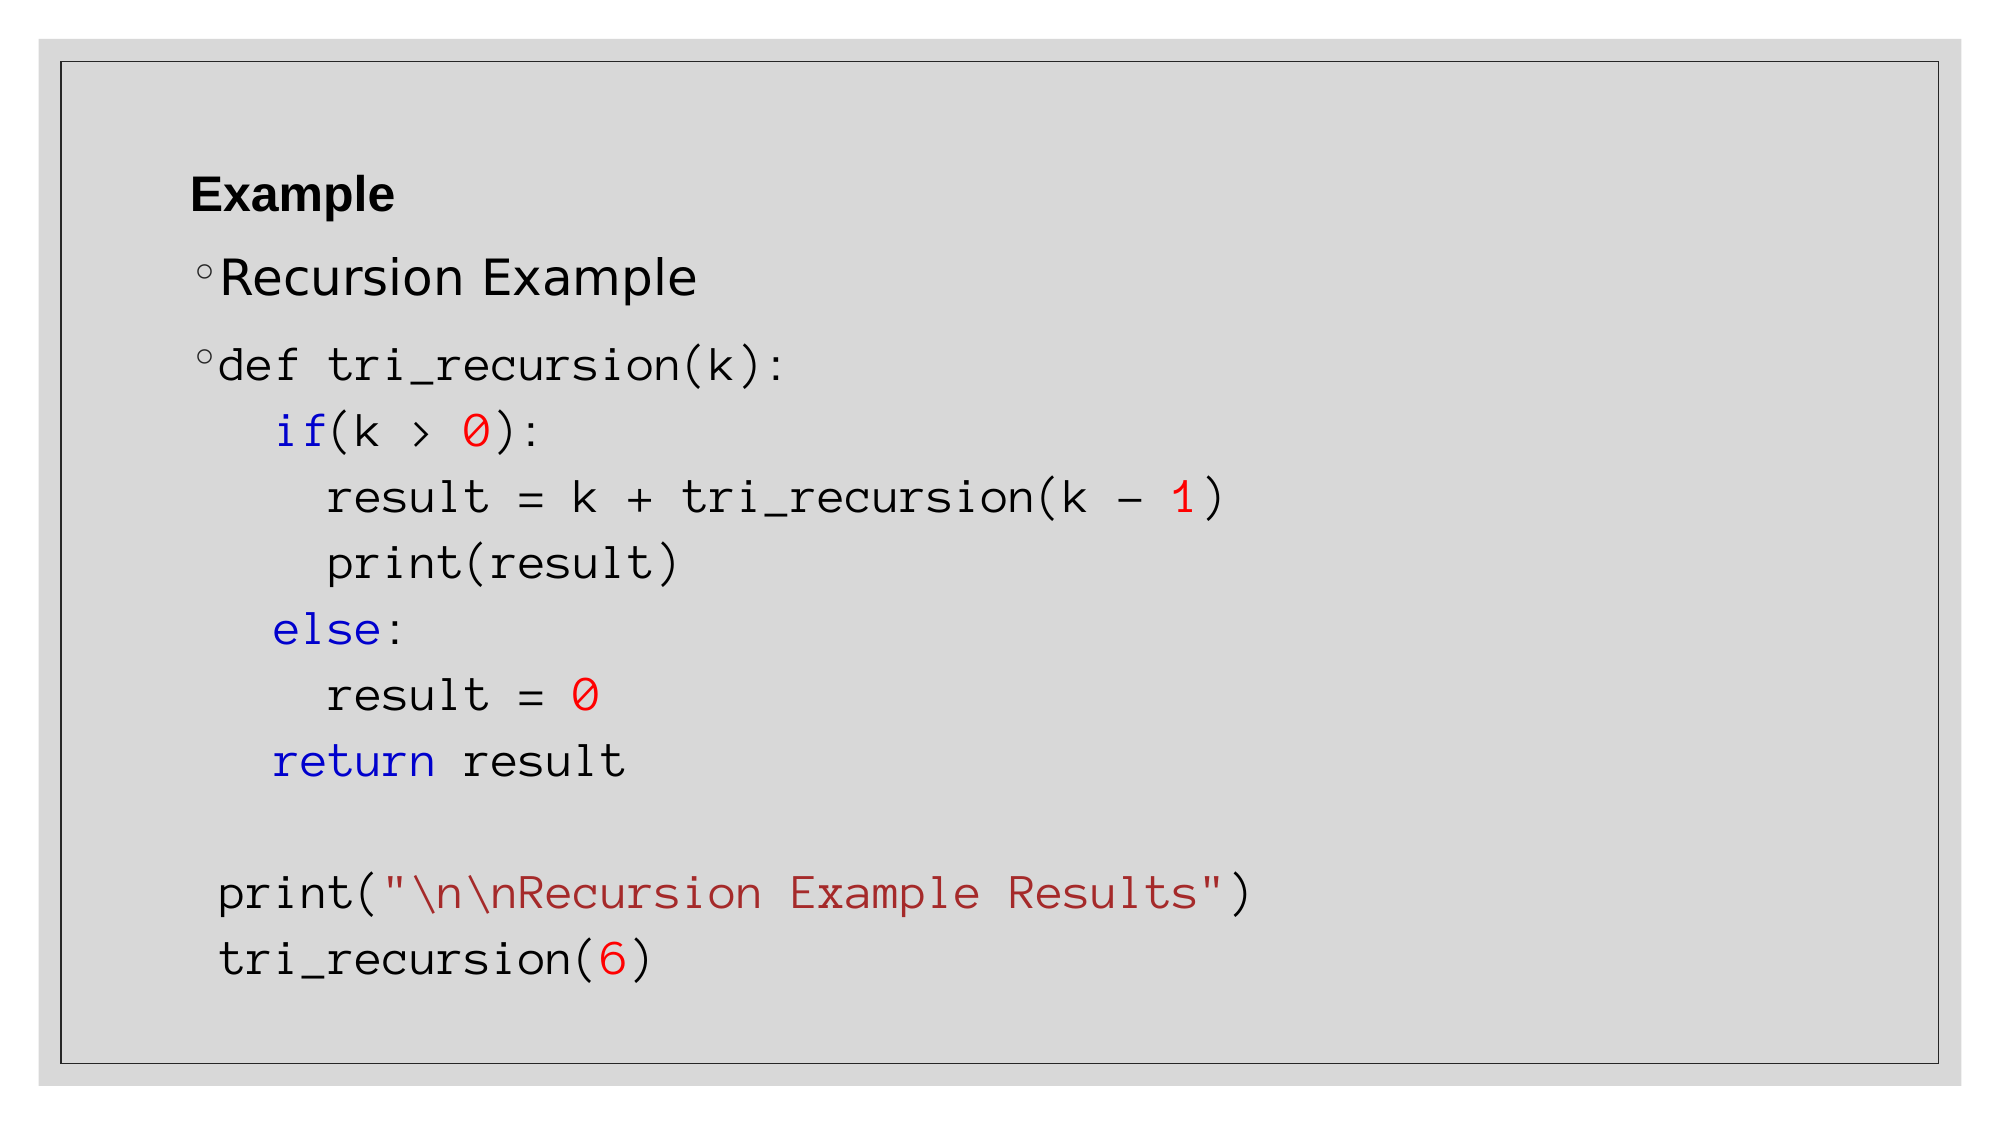

Example
Recursion Example
def tri_recursion(k):
  if(k > 0):
    result = k + tri_recursion(k - 1)
    print(result)
  else:
    result = 0
  return result
print("\n\nRecursion Example Results")
tri_recursion(6)